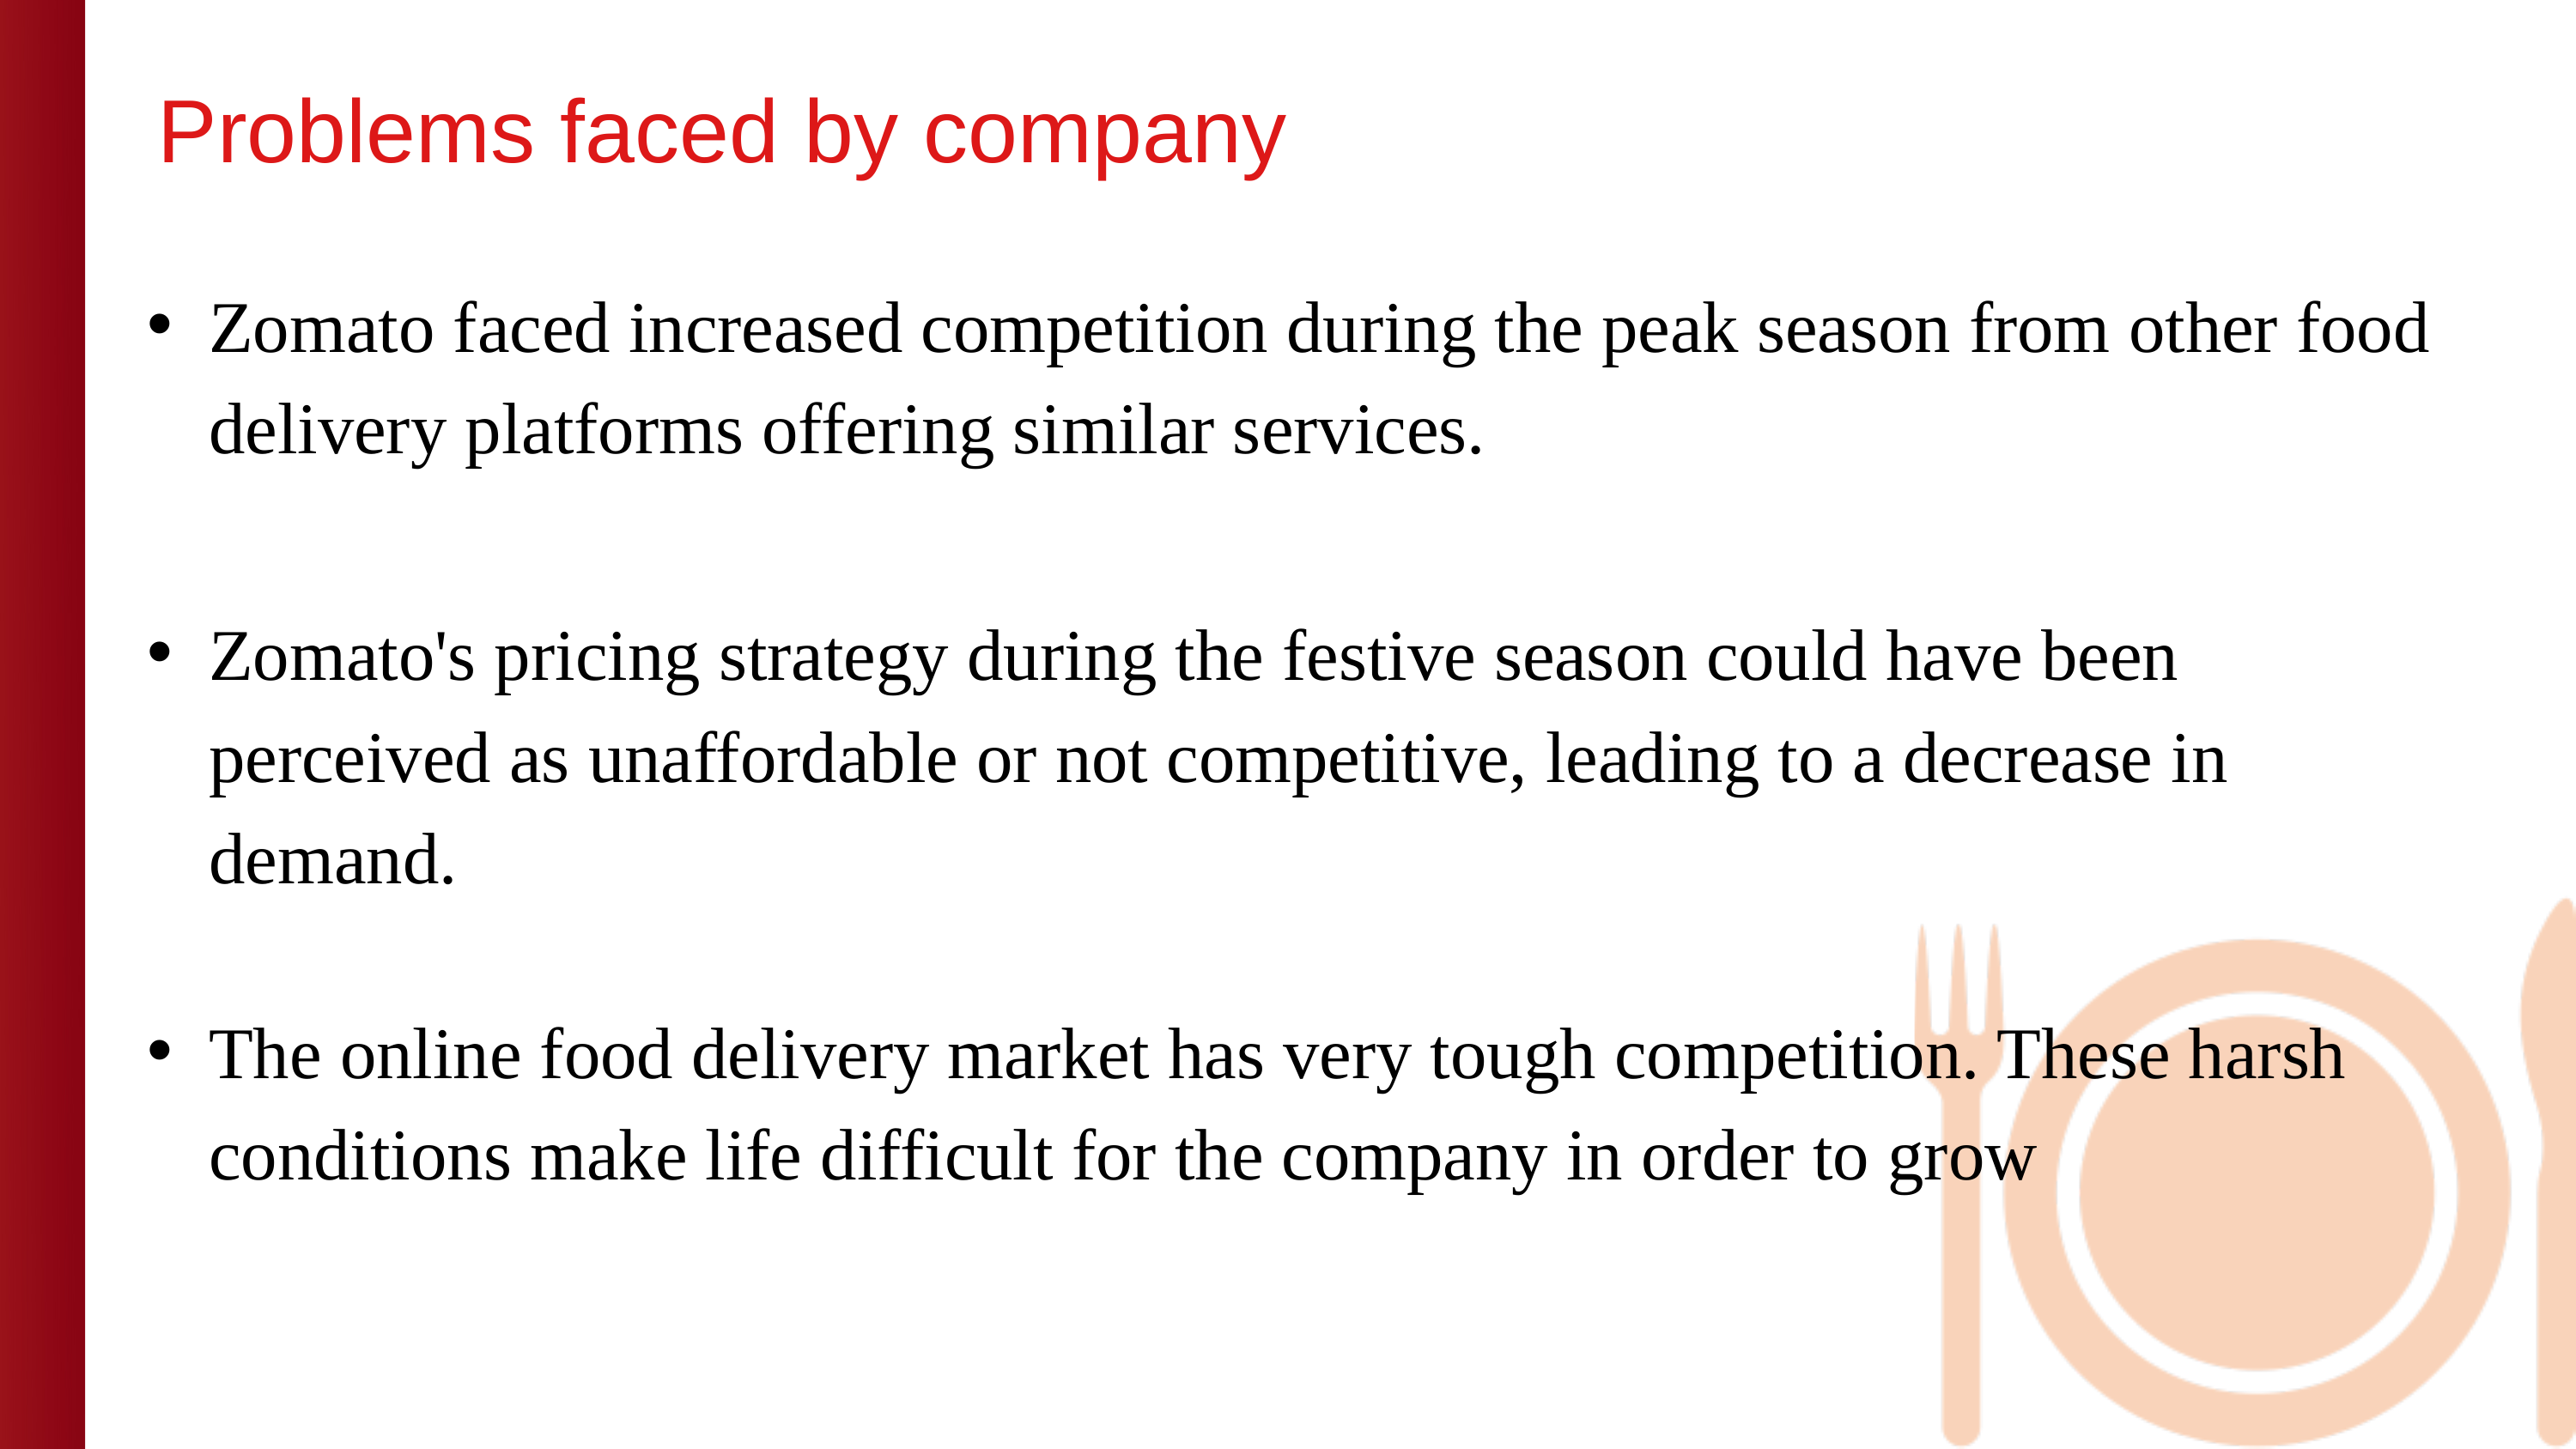

Problems faced by company
Zomato faced increased competition during the peak season from other food delivery platforms offering similar services.
Zomato's pricing strategy during the festive season could have been perceived as unaffordable or not competitive, leading to a decrease in demand.

The online food delivery market has very tough competition. These harsh conditions make life difficult for the company in order to grow